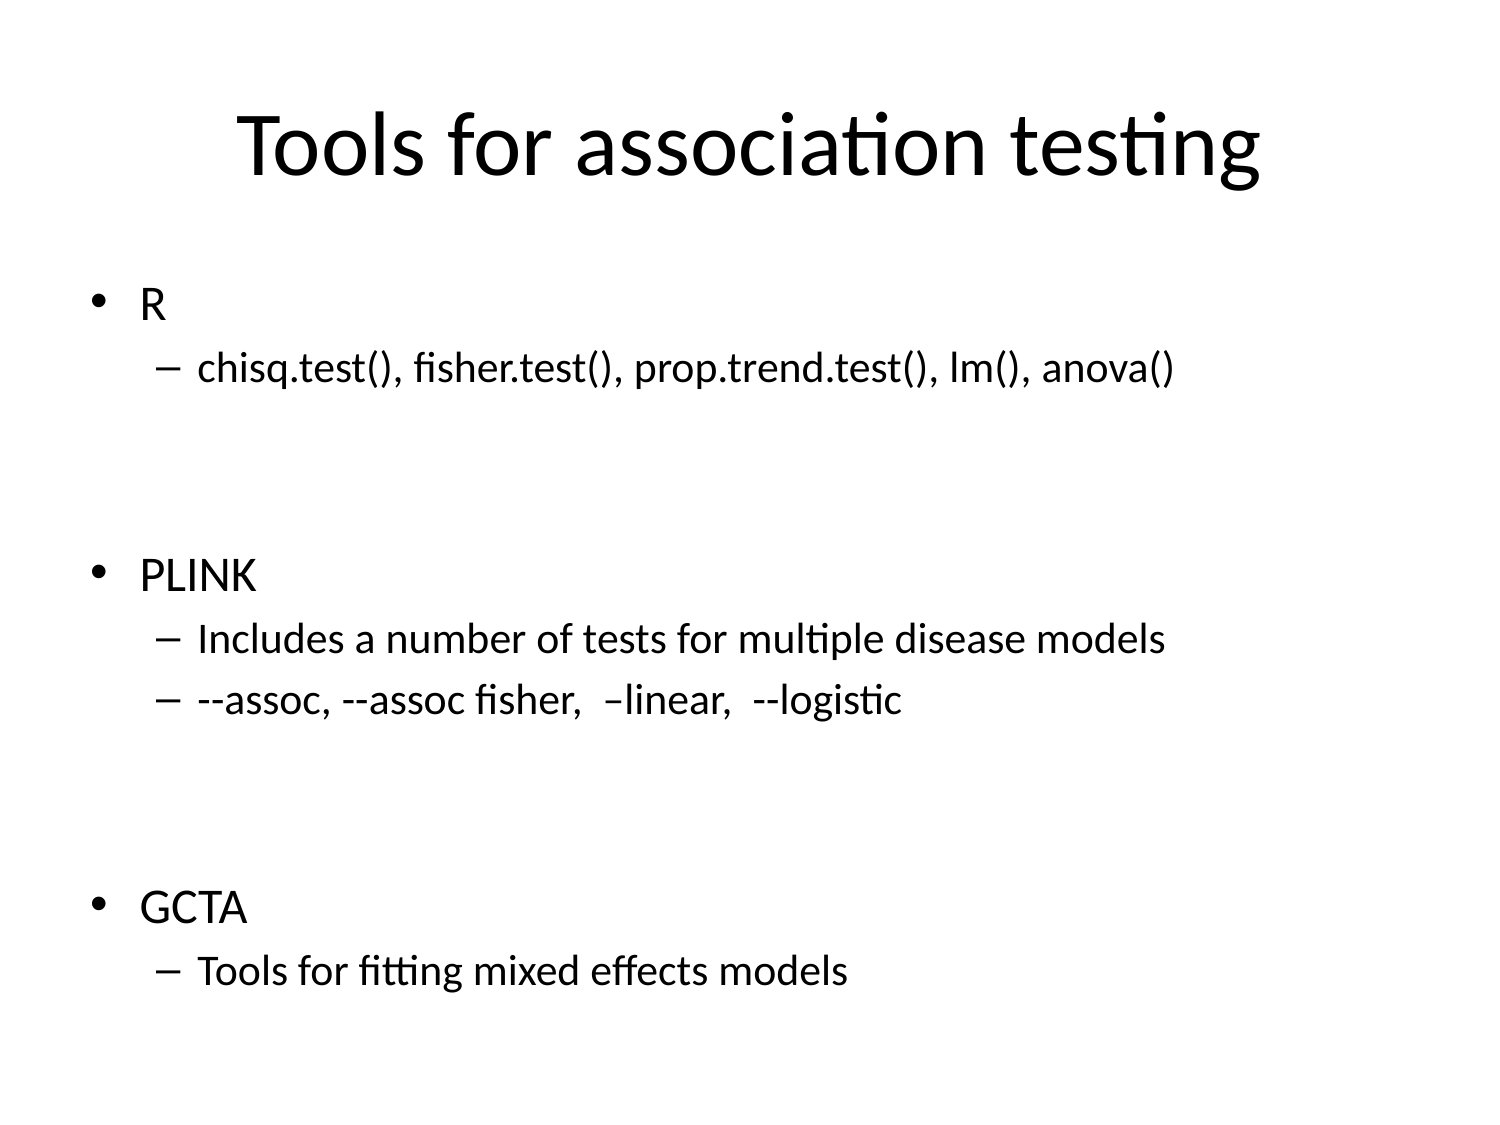

# Tools for association testing
R
chisq.test(), fisher.test(), prop.trend.test(), lm(), anova()

PLINK
Includes a number of tests for multiple disease models
--assoc, --assoc fisher,  –linear,  --logistic

GCTA
Tools for fitting mixed effects models